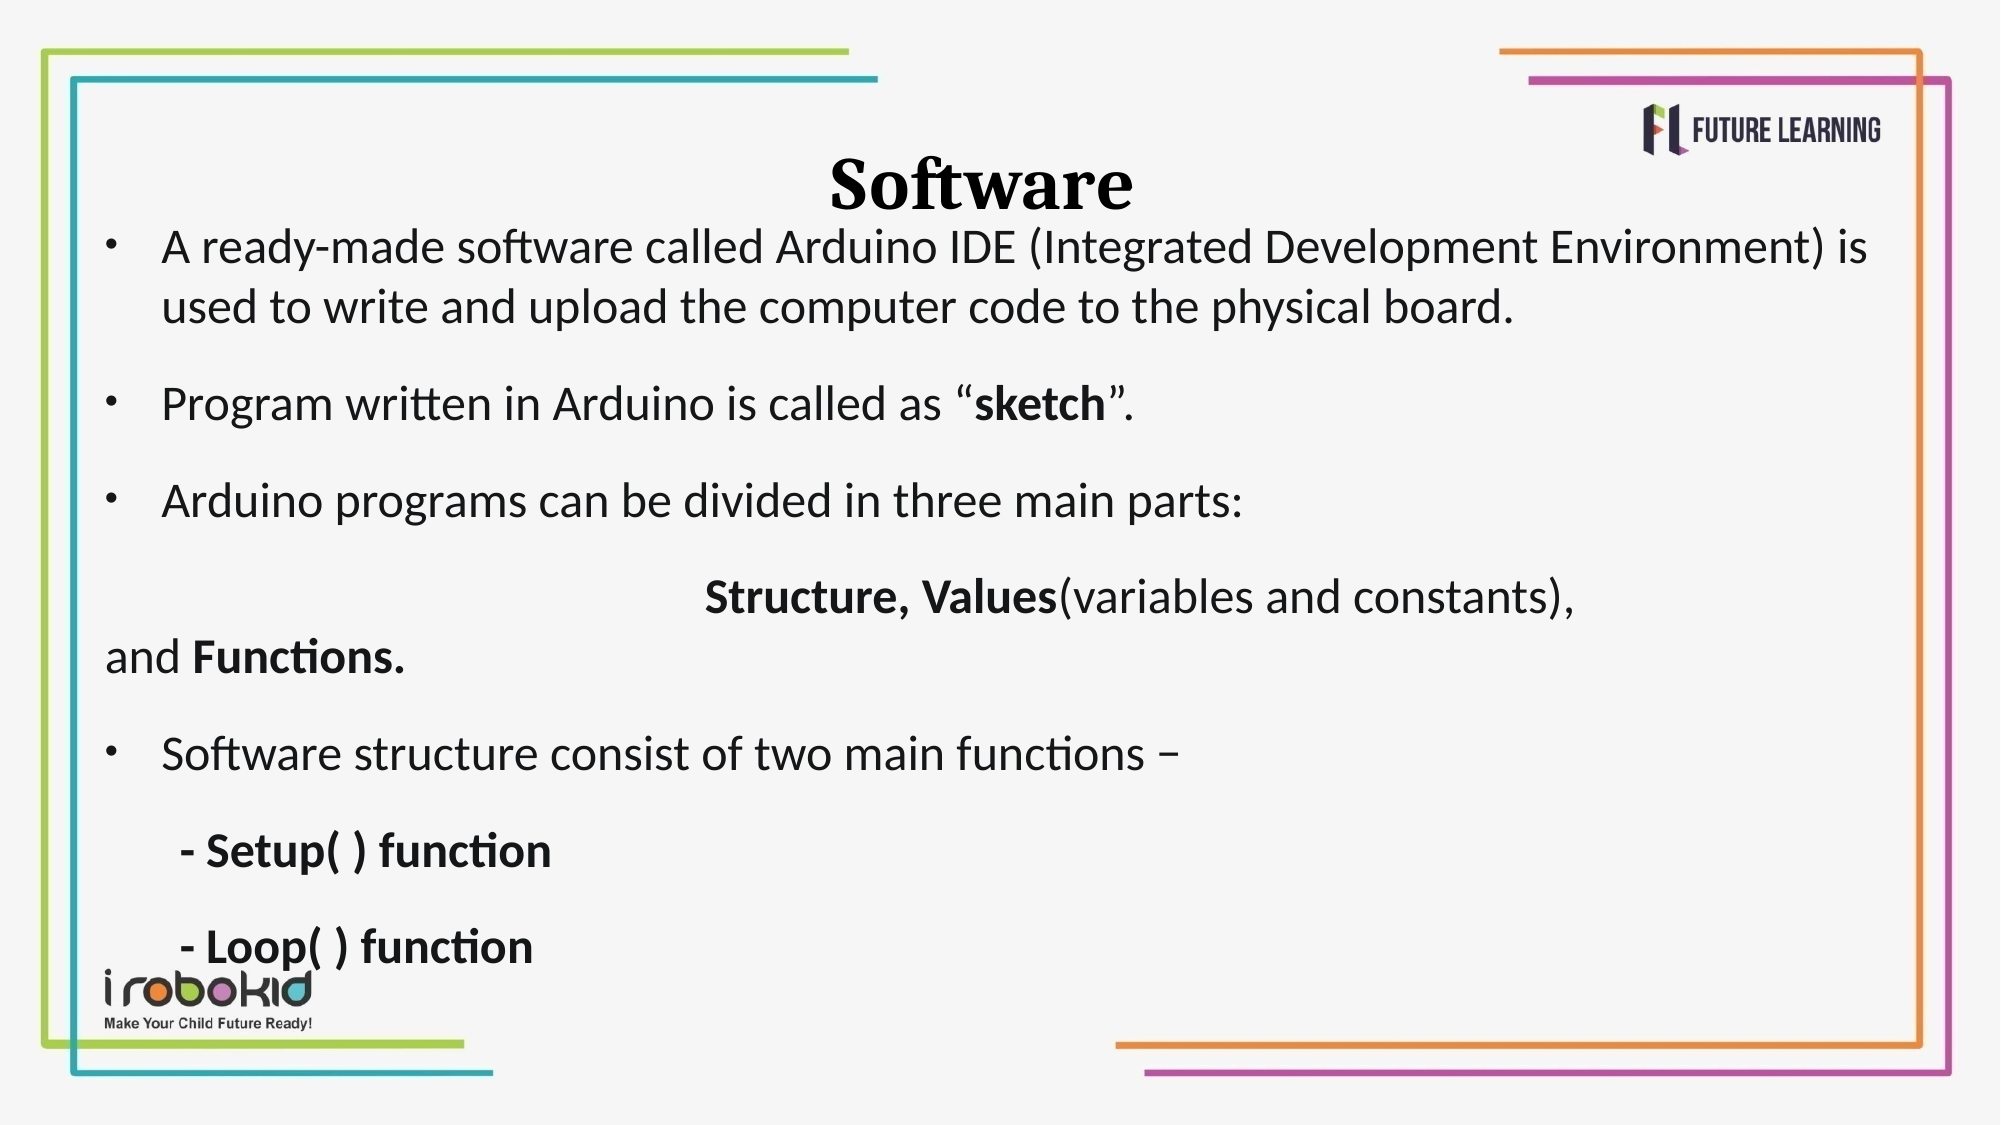

# Software
A ready-made software called Arduino IDE (Integrated Development Environment) is used to write and upload the computer code to the physical board.
Program written in Arduino is called as “sketch”.
Arduino programs can be divided in three main parts:
				Structure, Values(variables and constants), and Functions.
Software structure consist of two main functions −
- Setup( ) function
- Loop( ) function